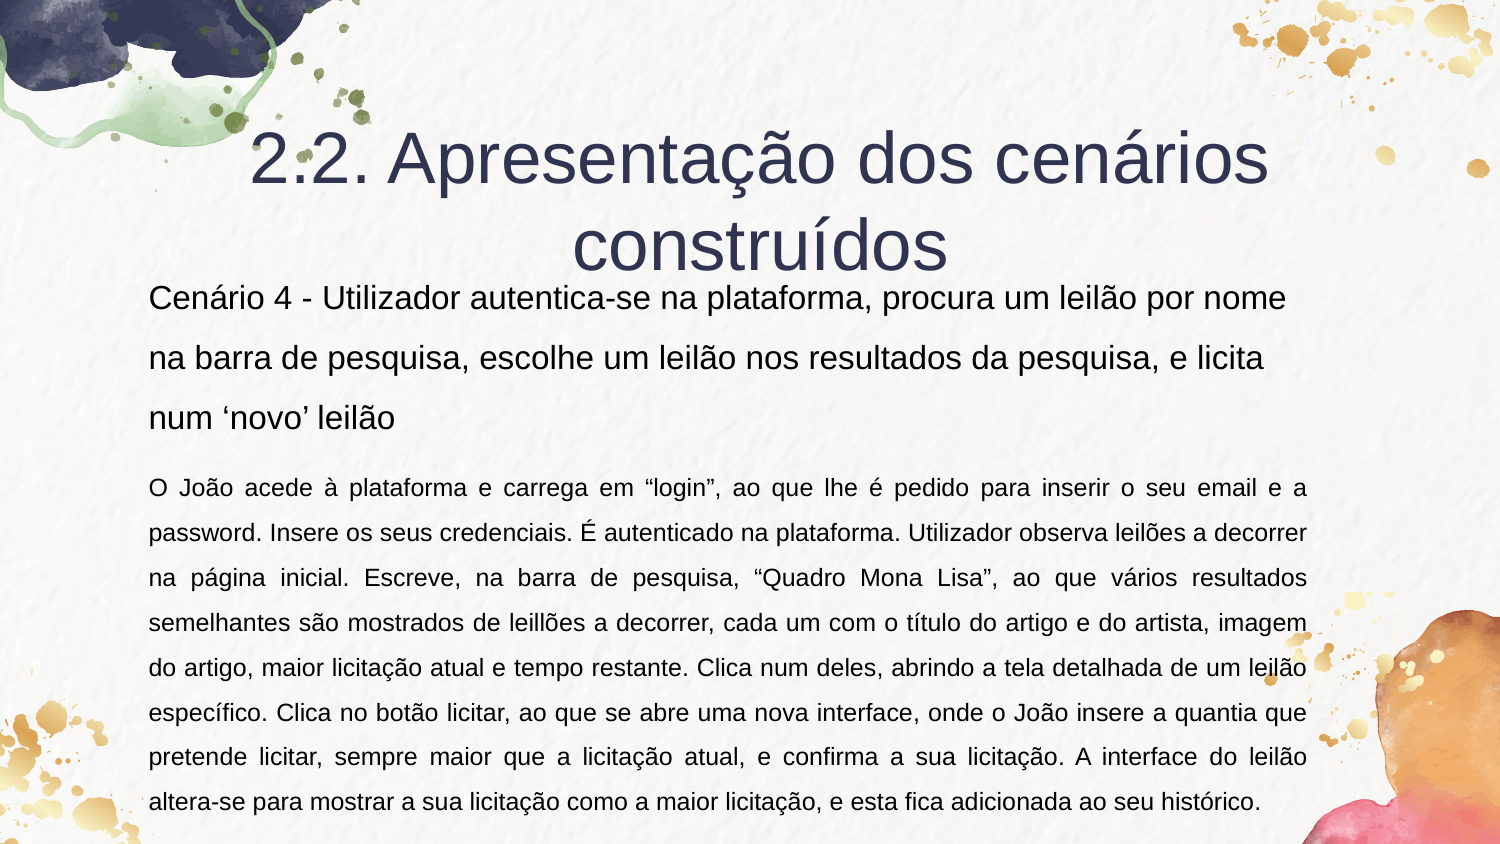

# 2.2. Apresentação dos cenários construídos
Cenário 4 - Utilizador autentica-se na plataforma, procura um leilão por nome na barra de pesquisa, escolhe um leilão nos resultados da pesquisa, e licita num ‘novo’ leilão
O João acede à plataforma e carrega em “login”, ao que lhe é pedido para inserir o seu email e a password. Insere os seus credenciais. É autenticado na plataforma. Utilizador observa leilões a decorrer na página inicial. Escreve, na barra de pesquisa, “Quadro Mona Lisa”, ao que vários resultados semelhantes são mostrados de leillões a decorrer, cada um com o título do artigo e do artista, imagem do artigo, maior licitação atual e tempo restante. Clica num deles, abrindo a tela detalhada de um leilão específico. Clica no botão licitar, ao que se abre uma nova interface, onde o João insere a quantia que pretende licitar, sempre maior que a licitação atual, e confirma a sua licitação. A interface do leilão altera-se para mostrar a sua licitação como a maior licitação, e esta fica adicionada ao seu histórico.